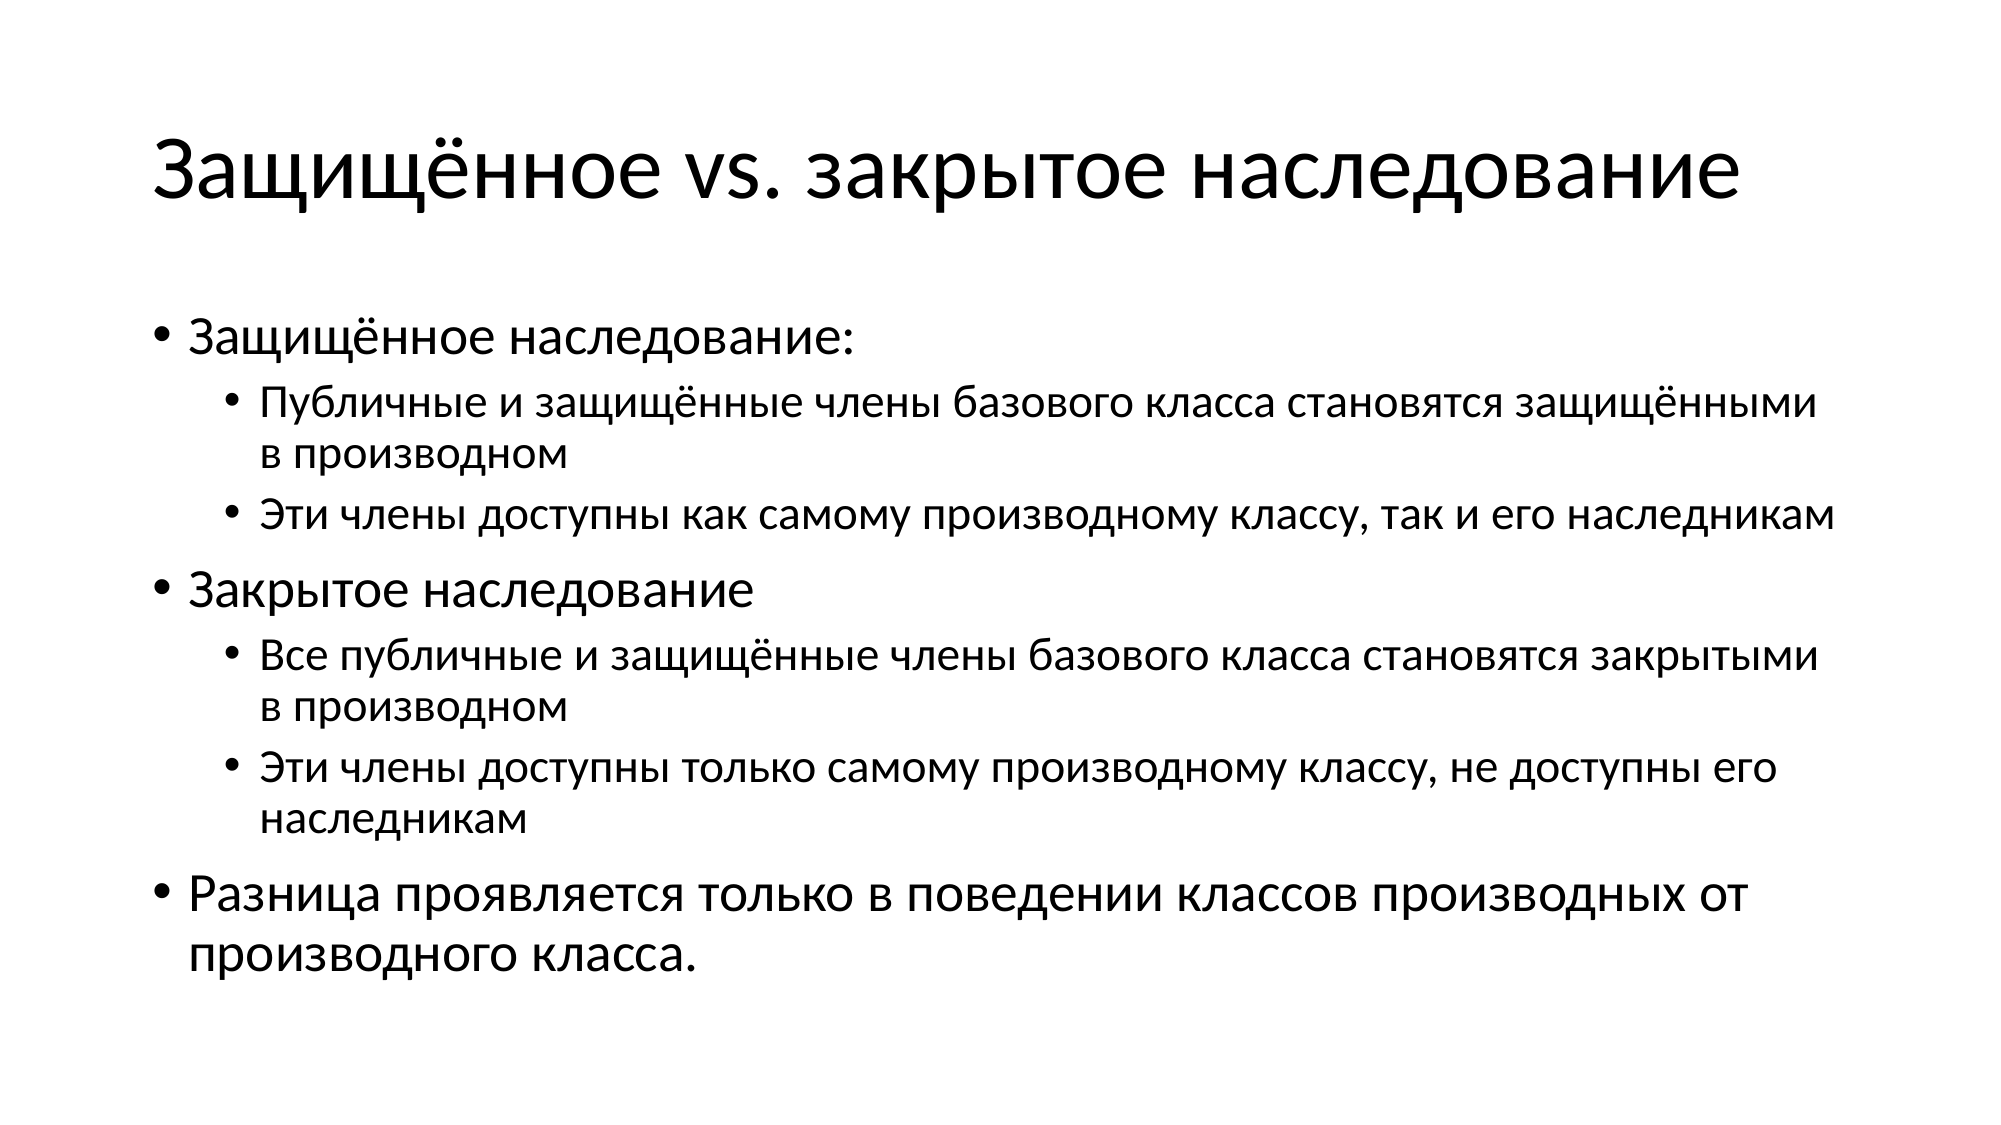

# Защищённое vs. закрытое наследование
Защищённое наследование:
Публичные и защищённые члены базового класса становятся защищёнными в производном
Эти члены доступны как самому производному классу, так и его наследникам
Закрытое наследование
Все публичные и защищённые члены базового класса становятся закрытыми в производном
Эти члены доступны только самому производному классу, не доступны его наследникам
Разница проявляется только в поведении классов производных от производного класса.